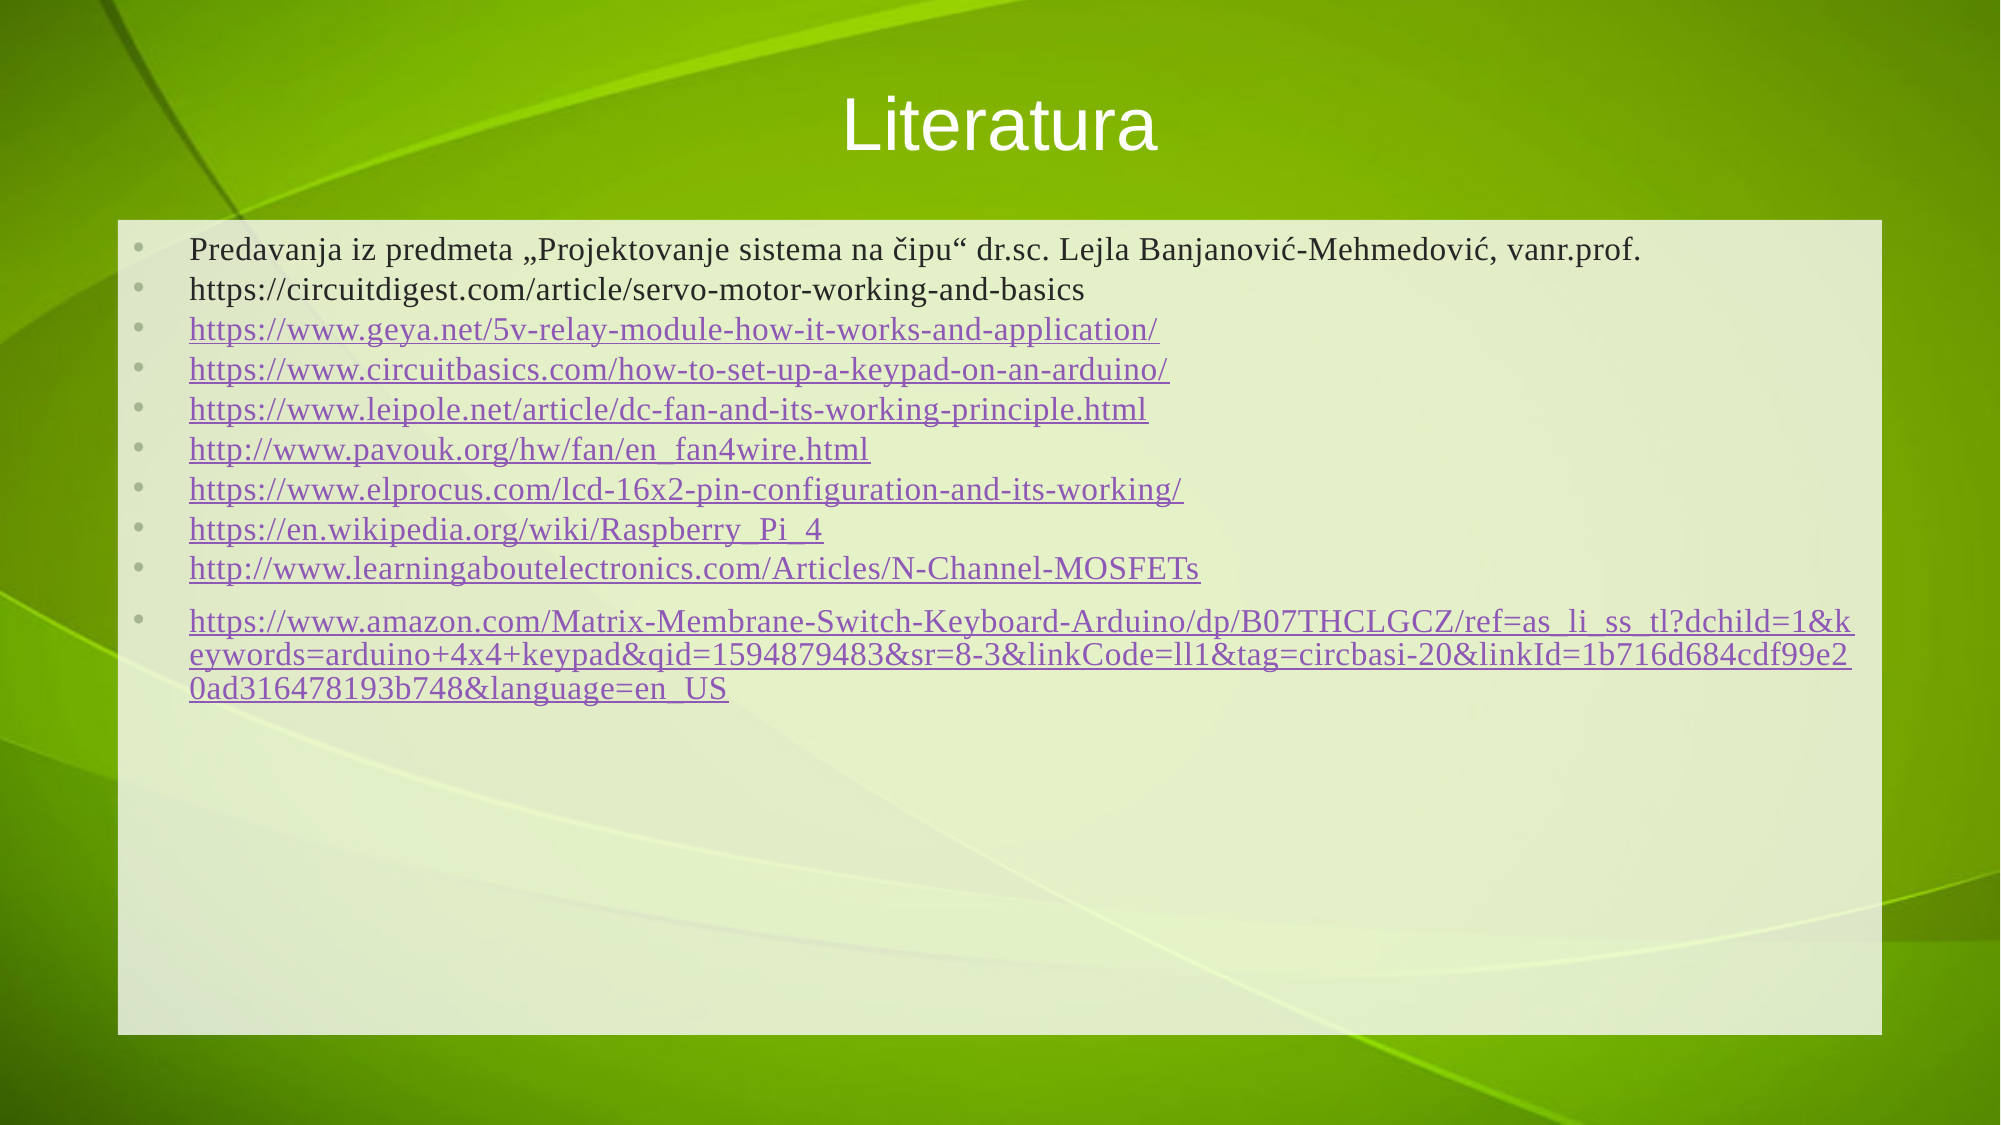

# Literatura
Predavanja iz predmeta „Projektovanje sistema na čipu“ dr.sc. Lejla Banjanović-Mehmedović, vanr.prof.
https://circuitdigest.com/article/servo-motor-working-and-basics
https://www.geya.net/5v-relay-module-how-it-works-and-application/
https://www.circuitbasics.com/how-to-set-up-a-keypad-on-an-arduino/
https://www.leipole.net/article/dc-fan-and-its-working-principle.html
http://www.pavouk.org/hw/fan/en_fan4wire.html
https://www.elprocus.com/lcd-16x2-pin-configuration-and-its-working/
https://en.wikipedia.org/wiki/Raspberry_Pi_4
http://www.learningaboutelectronics.com/Articles/N-Channel-MOSFETs
https://www.amazon.com/Matrix-Membrane-Switch-Keyboard-Arduino/dp/B07THCLGCZ/ref=as_li_ss_tl?dchild=1&keywords=arduino+4x4+keypad&qid=1594879483&sr=8-3&linkCode=ll1&tag=circbasi-20&linkId=1b716d684cdf99e20ad316478193b748&language=en_US